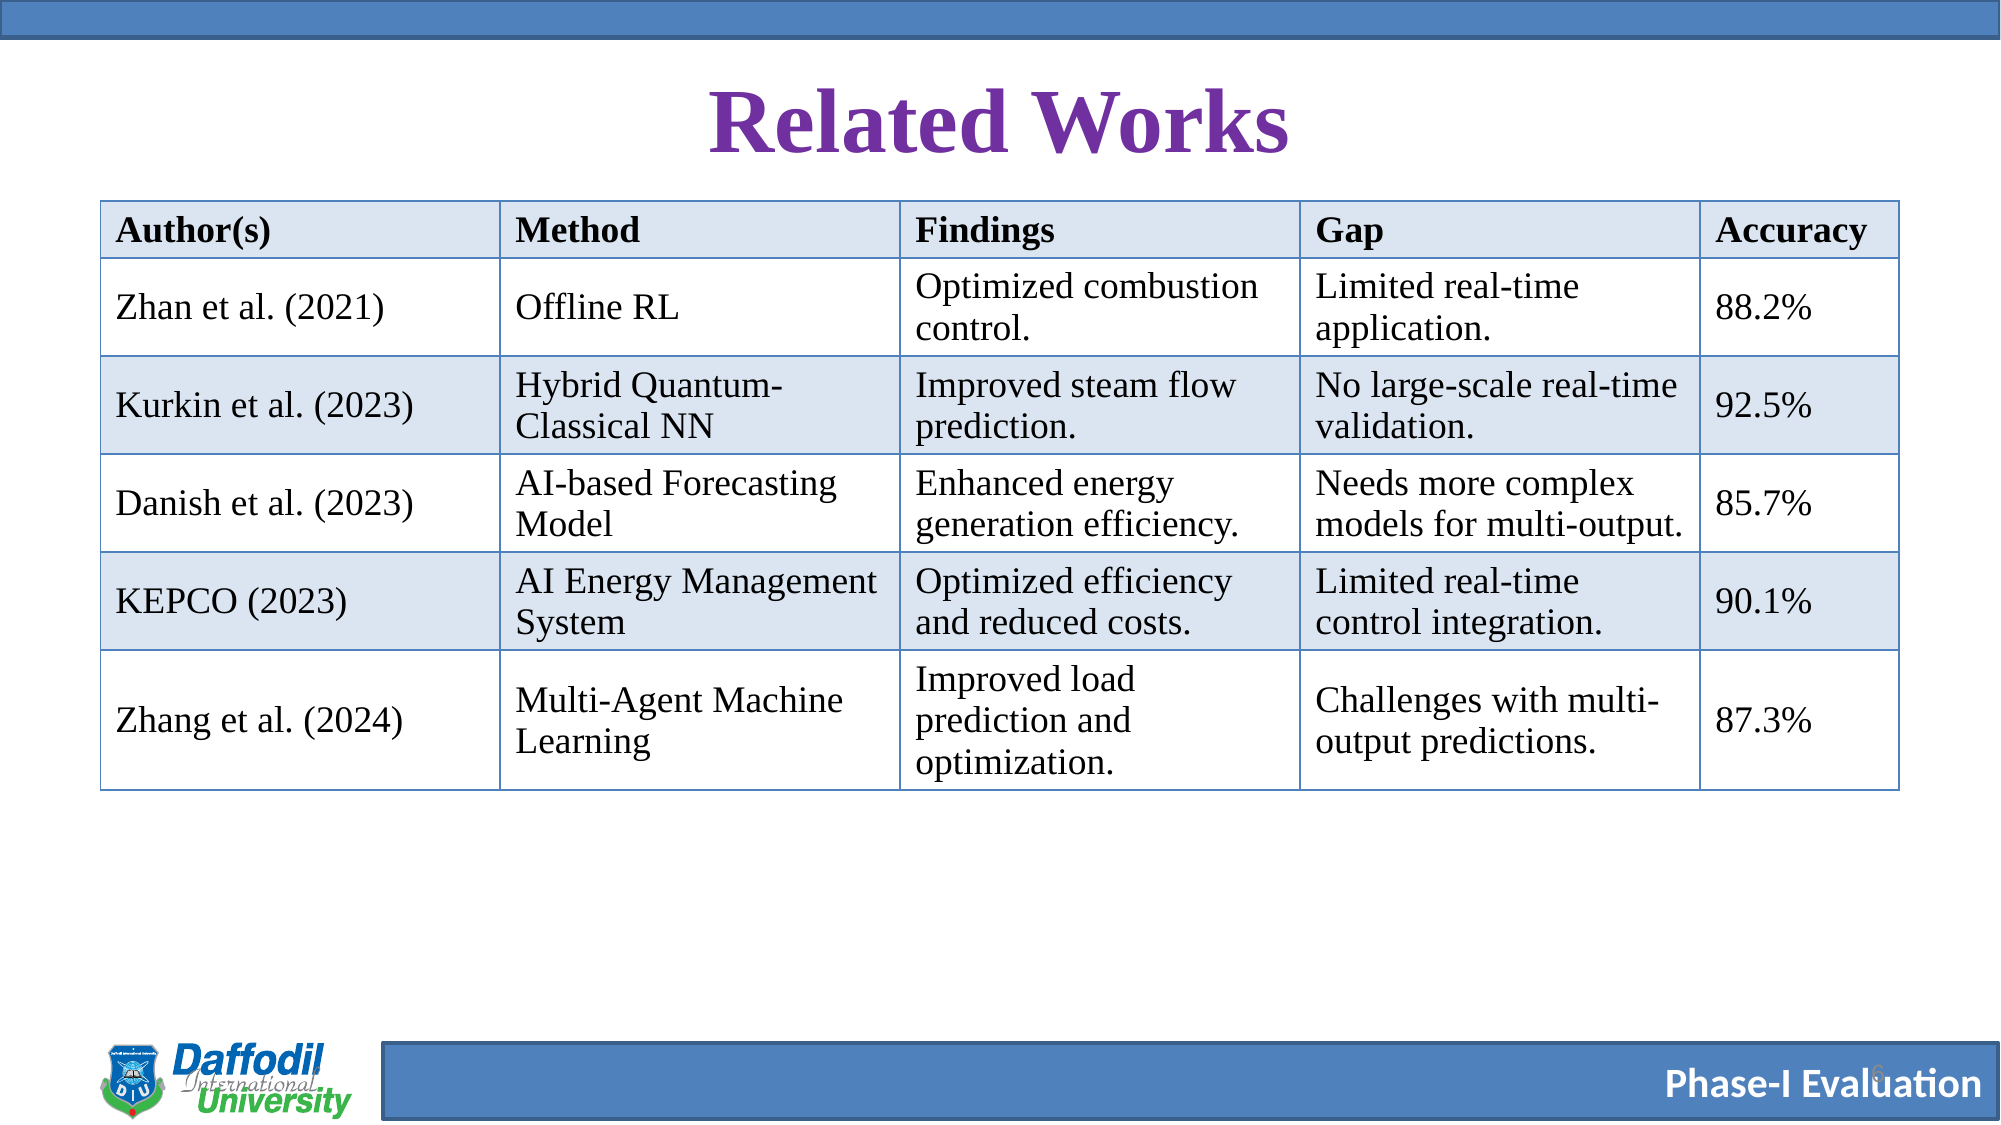

# Related Works
| Author(s) | Method | Findings | Gap | Accuracy |
| --- | --- | --- | --- | --- |
| Zhan et al. (2021) | Offline RL | Optimized combustion control. | Limited real-time application. | 88.2% |
| Kurkin et al. (2023) | Hybrid Quantum-Classical NN | Improved steam flow prediction. | No large-scale real-time validation. | 92.5% |
| Danish et al. (2023) | AI-based Forecasting Model | Enhanced energy generation efficiency. | Needs more complex models for multi-output. | 85.7% |
| KEPCO (2023) | AI Energy Management System | Optimized efficiency and reduced costs. | Limited real-time control integration. | 90.1% |
| Zhang et al. (2024) | Multi-Agent Machine Learning | Improved load prediction and optimization. | Challenges with multi-output predictions. | 87.3% |
6